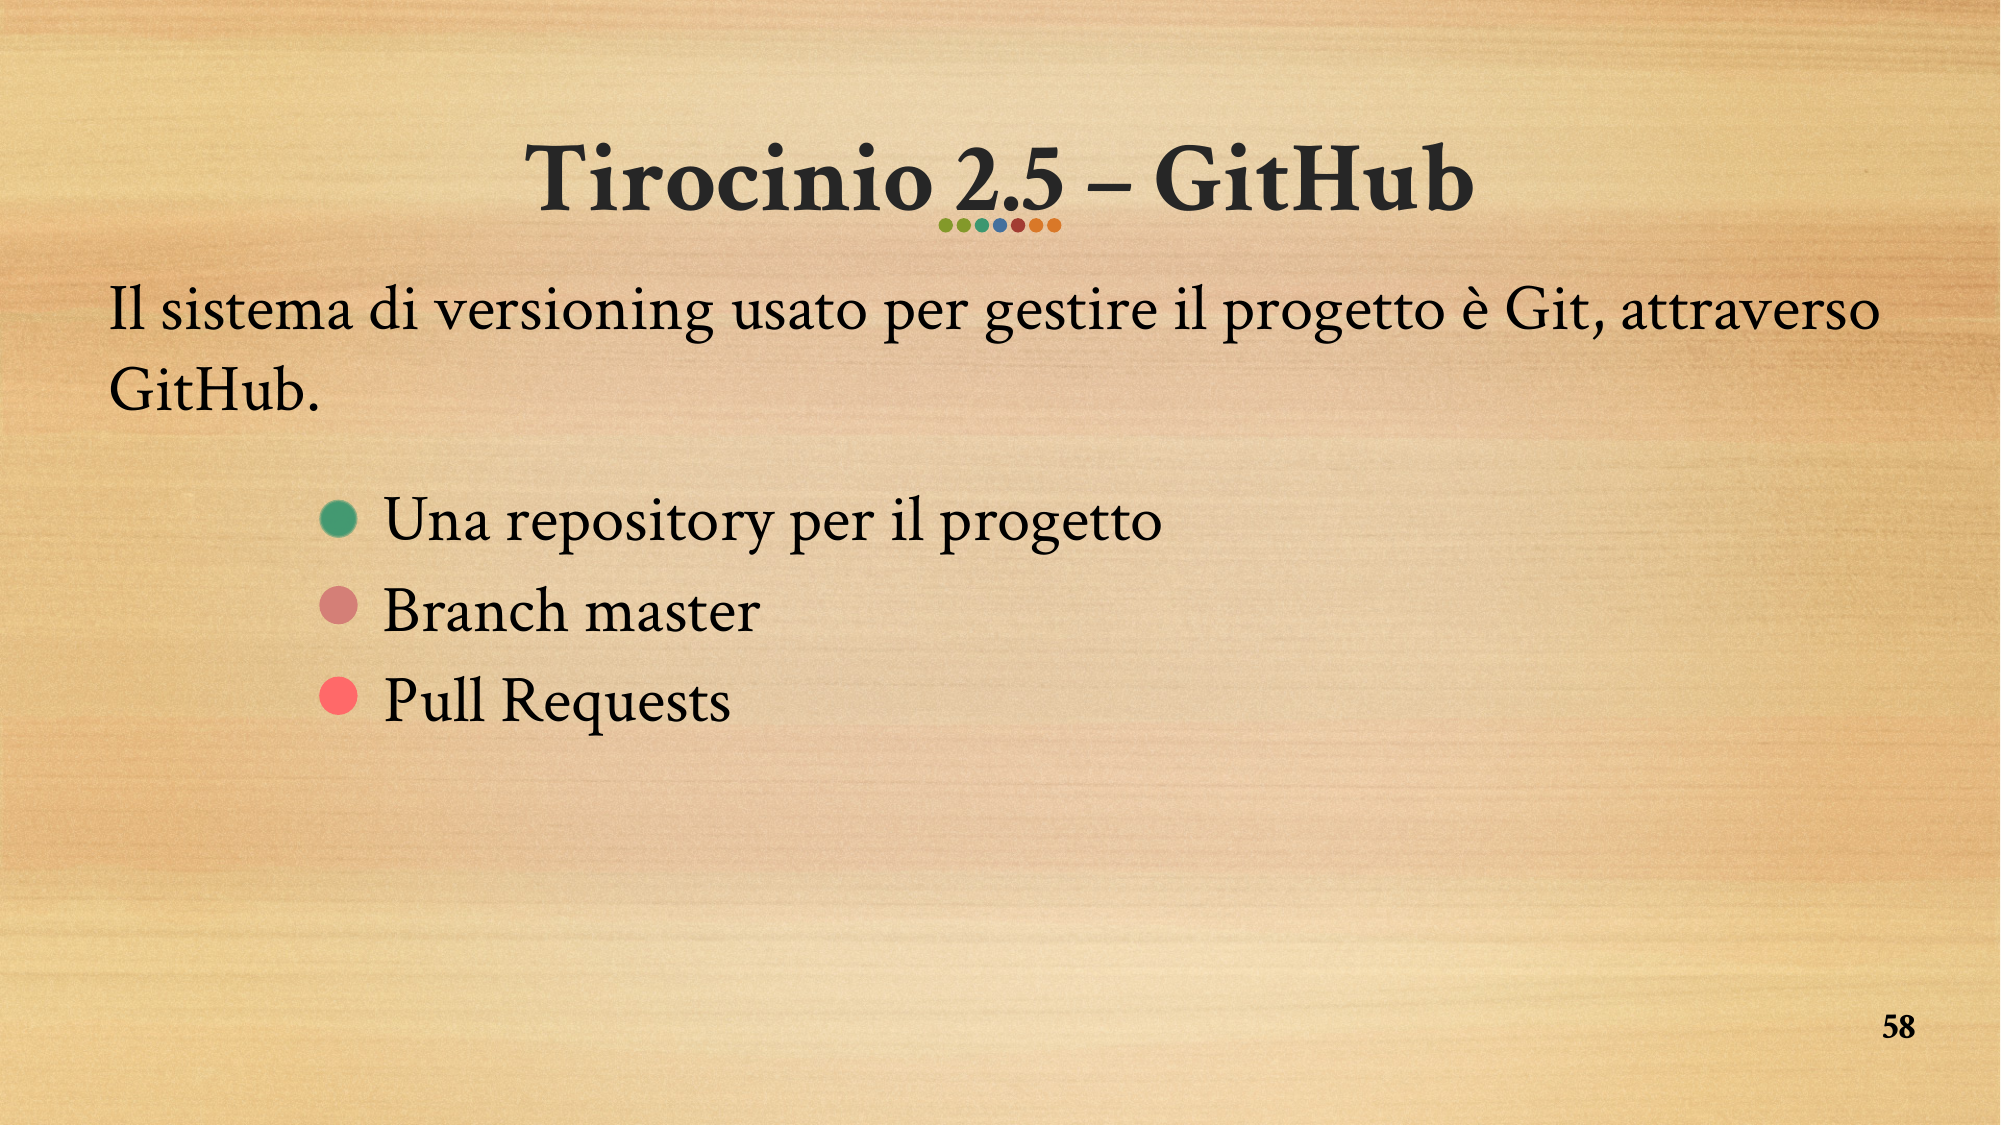

# Tirocinio 2.5 – GitHub
Il sistema di versioning usato per gestire il progetto è Git, attraverso GitHub.
Una repository per il progetto

Branch master

Pull Requests

58